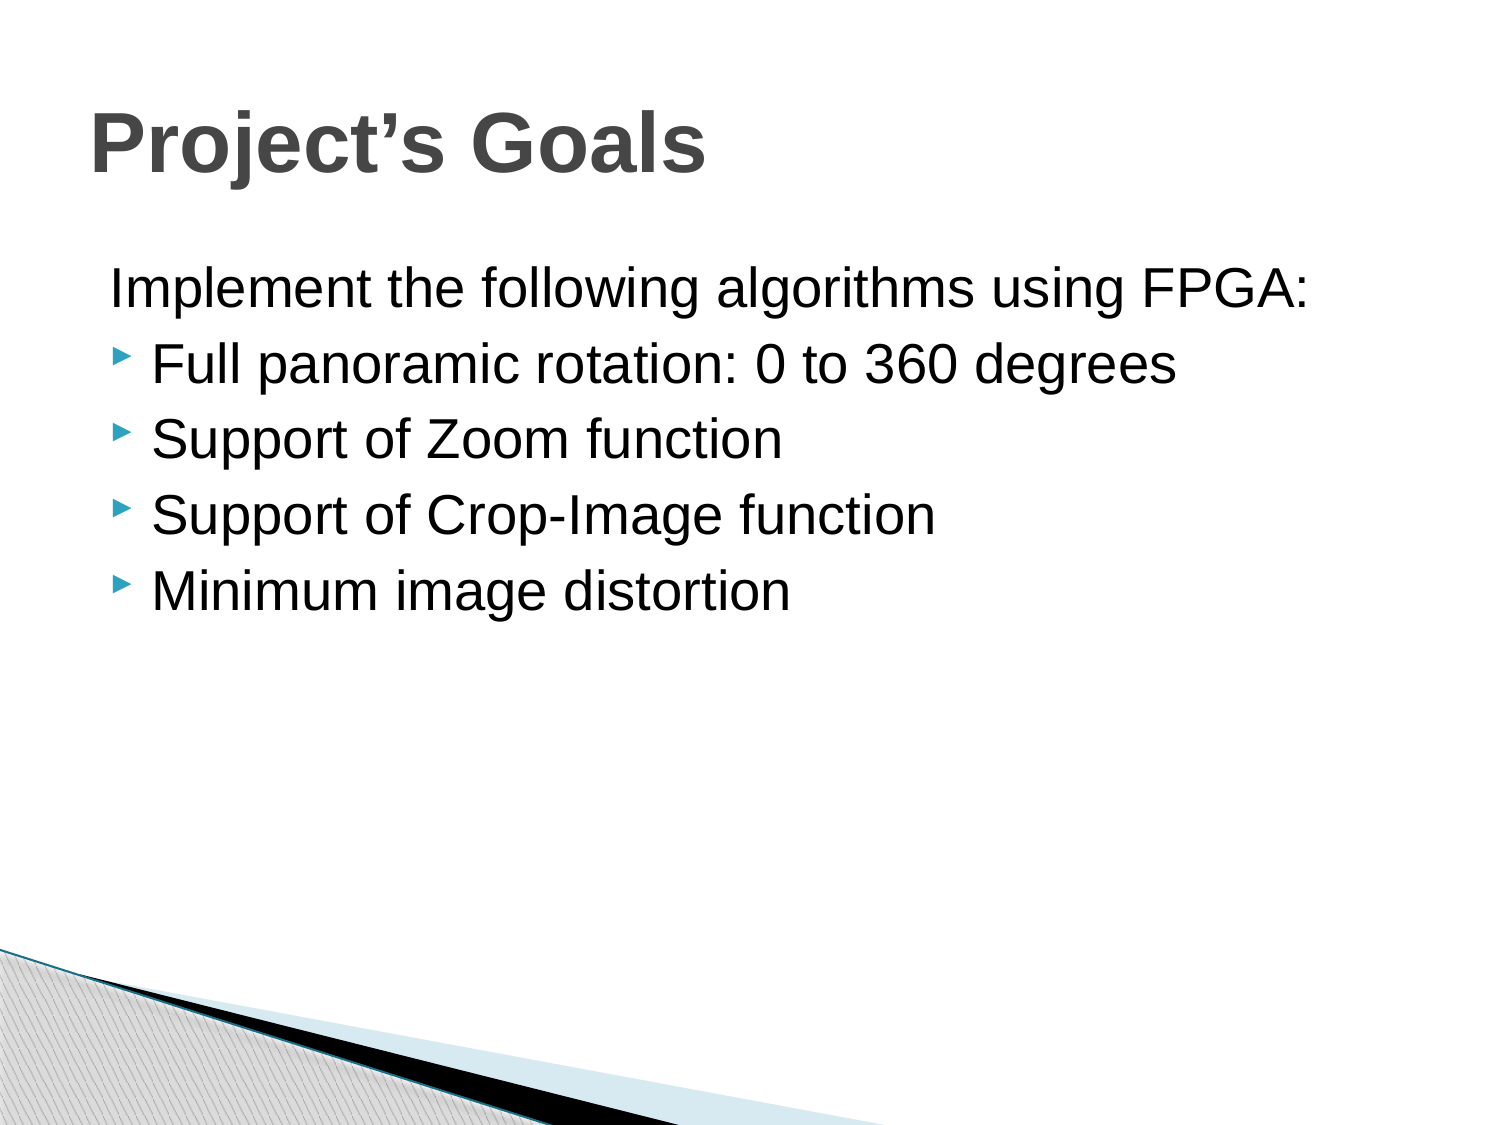

# Project’s Goals
Implement the following algorithms using FPGA:
Full panoramic rotation: 0 to 360 degrees
Support of Zoom function
Support of Crop-Image function
Minimum image distortion